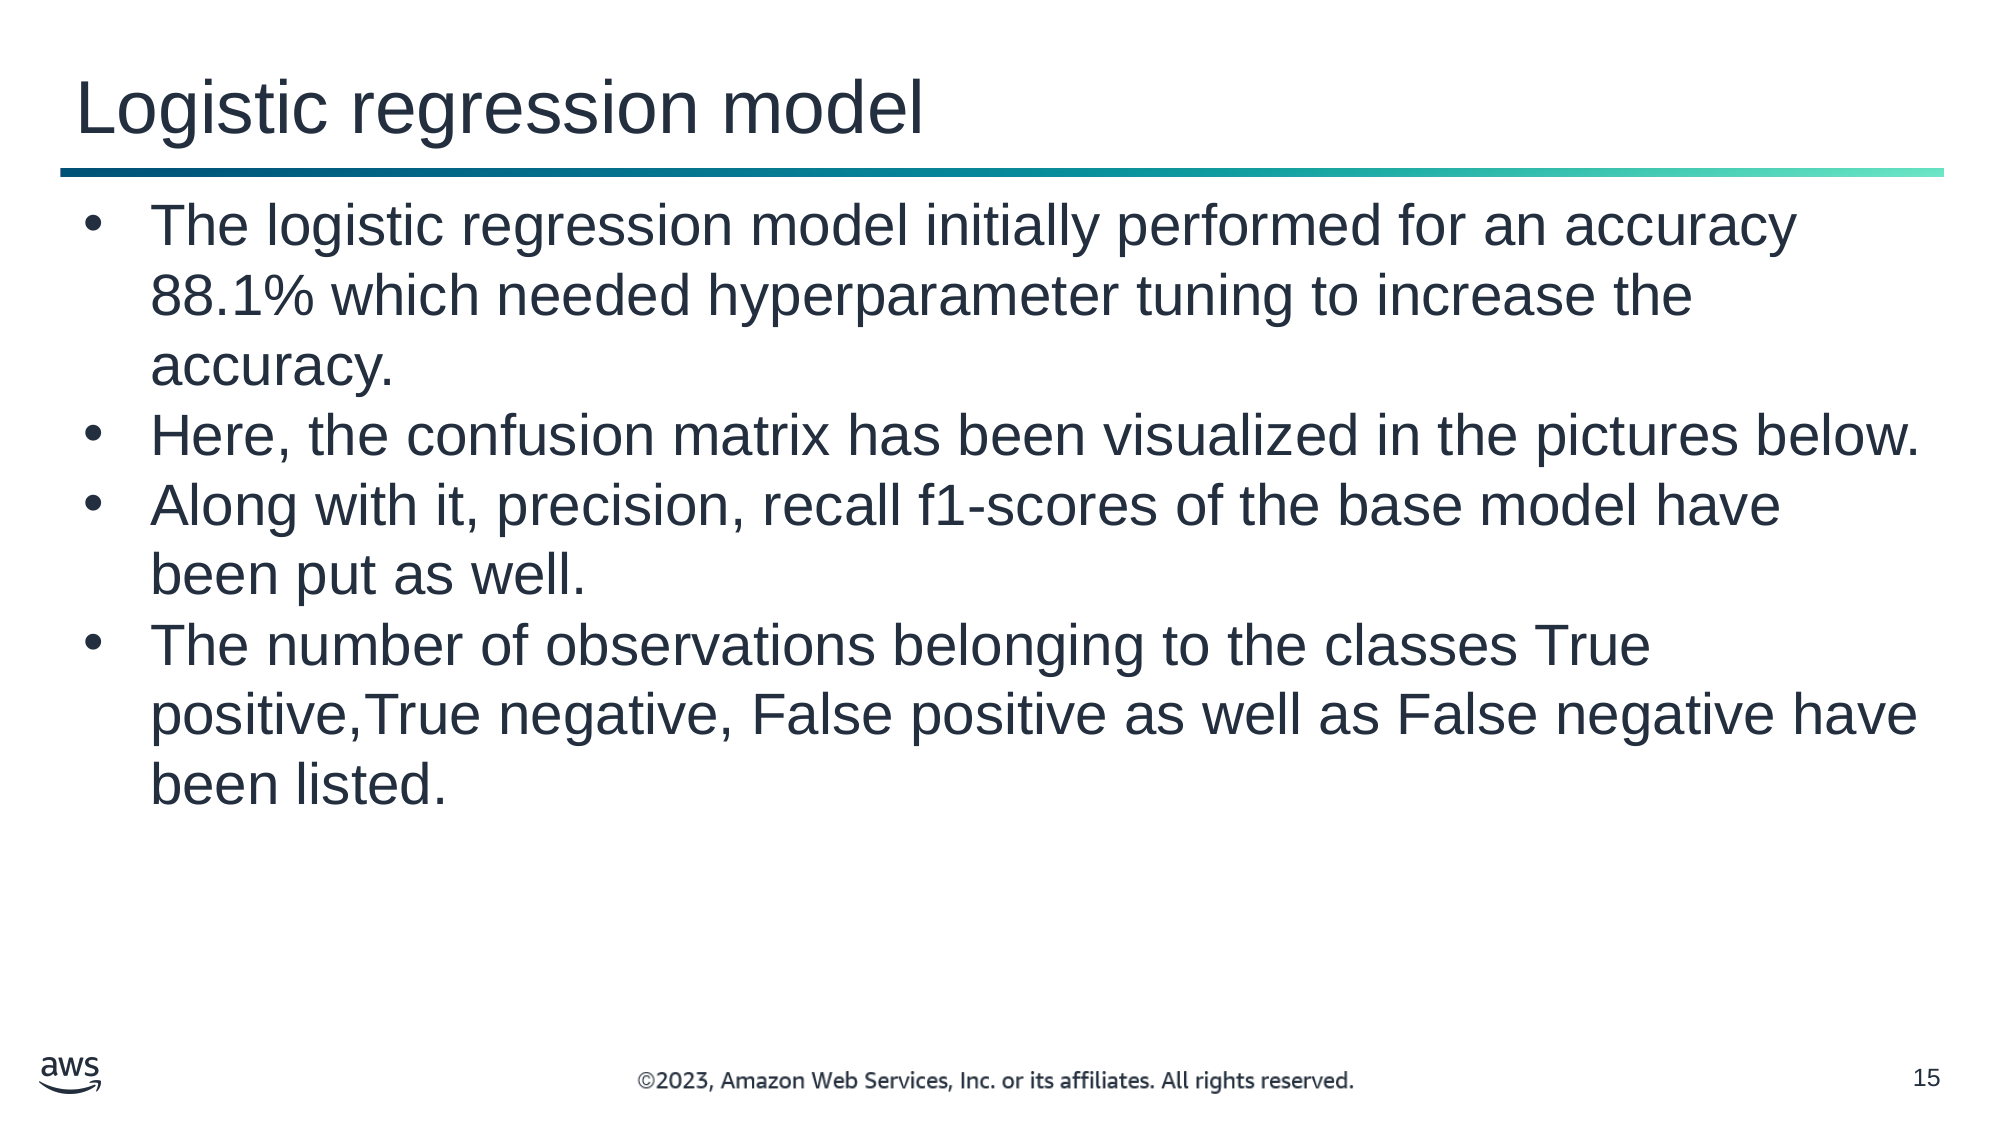

# Logistic regression model
The logistic regression model initially performed for an accuracy 88.1% which needed hyperparameter tuning to increase the accuracy.
Here, the confusion matrix has been visualized in the pictures below.
Along with it, precision, recall f1-scores of the base model have been put as well.
The number of observations belonging to the classes True positive,True negative, False positive as well as False negative have been listed.

15